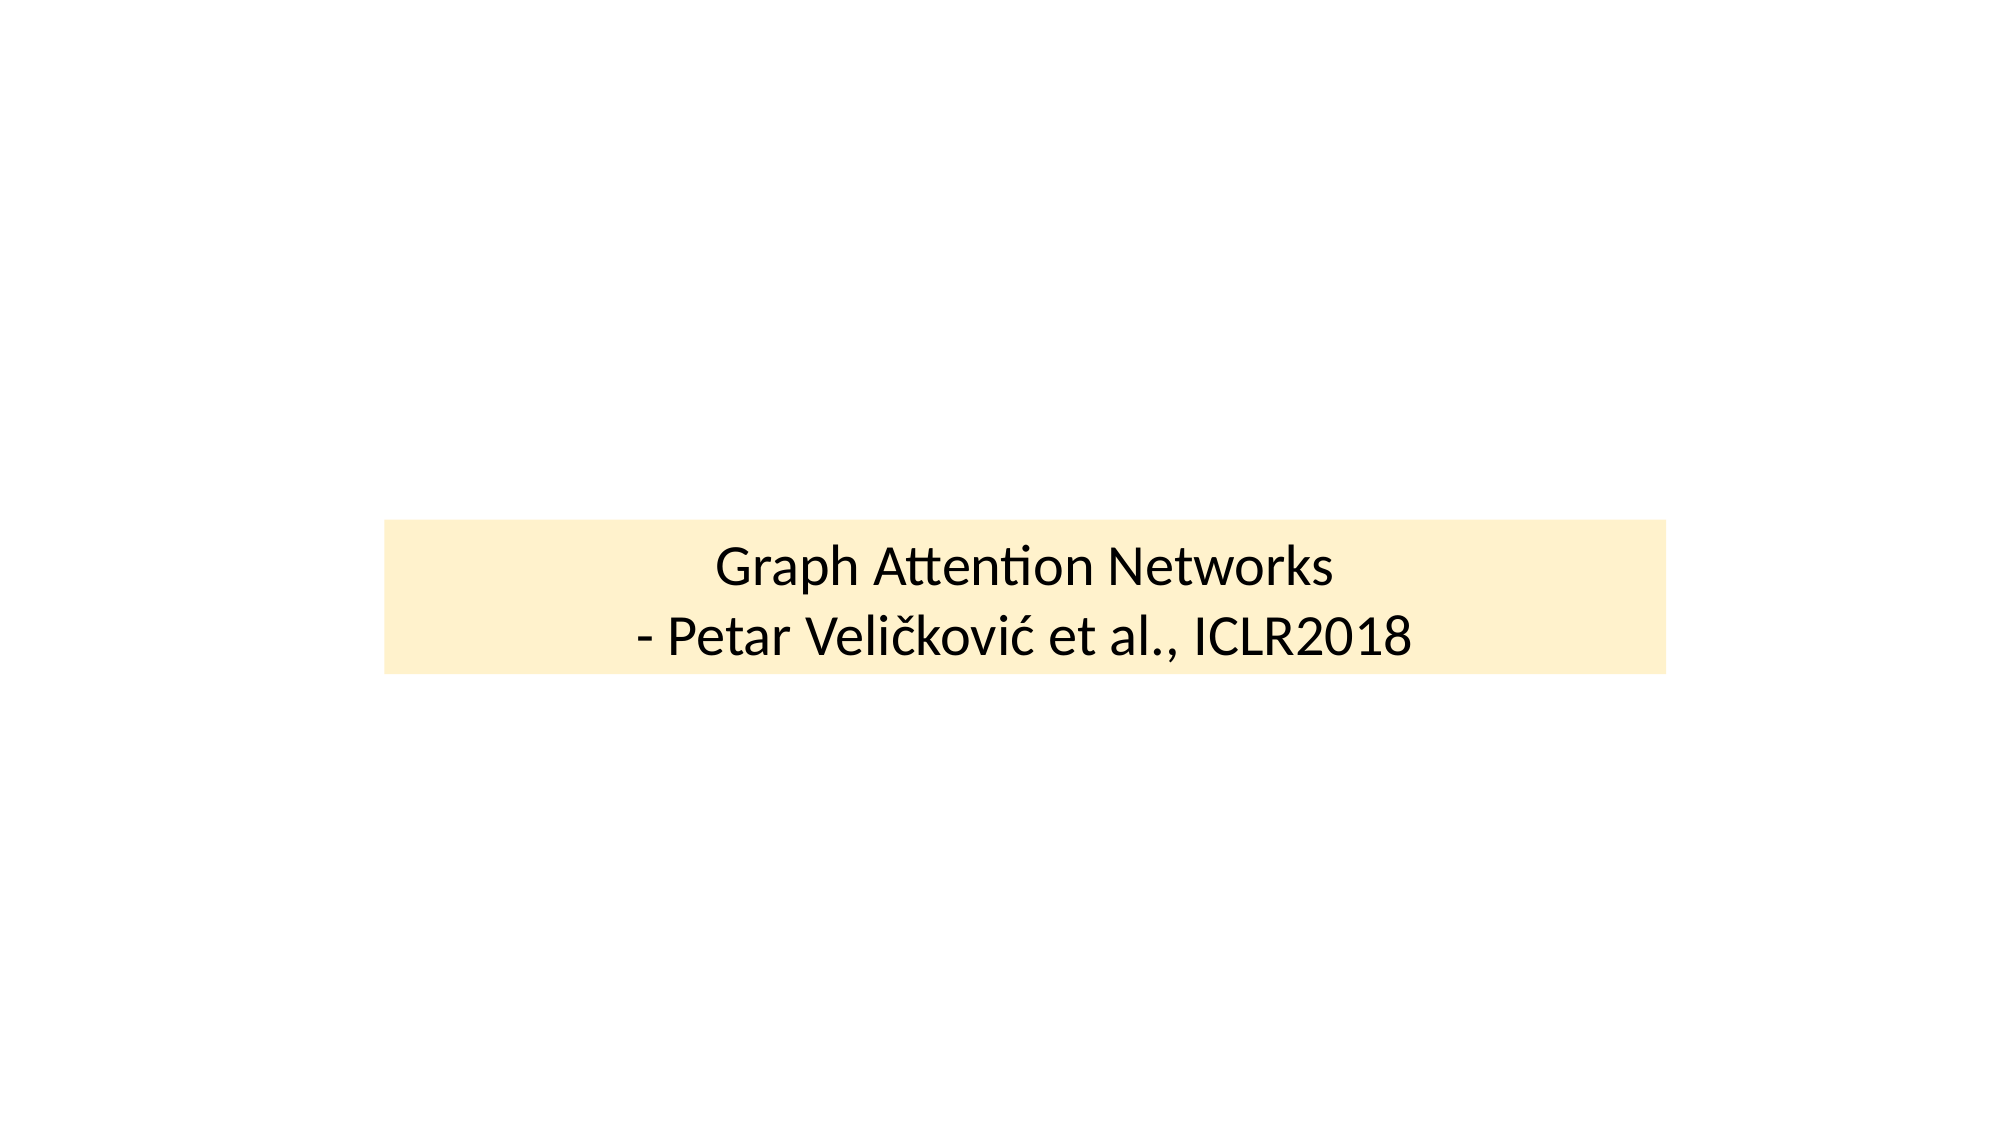

Graph Attention Networks
- Petar Veličković et al., ICLR2018